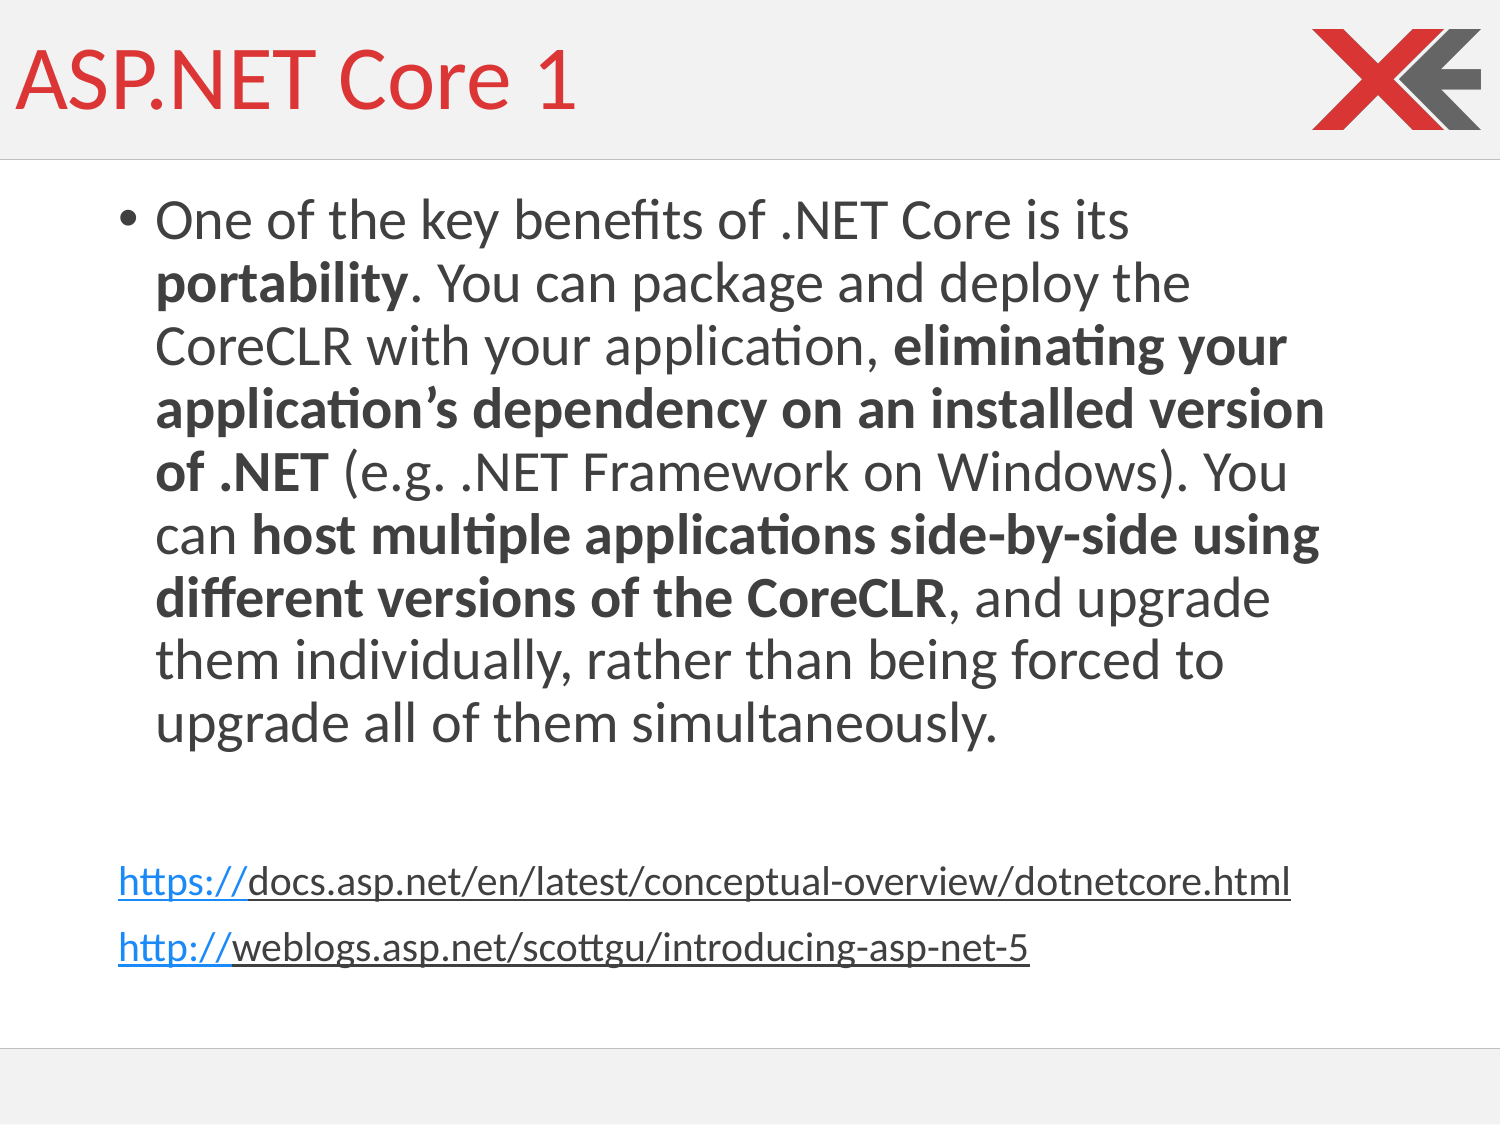

# ASP.NET Core 1
One of the key benefits of .NET Core is its portability. You can package and deploy the CoreCLR with your application, eliminating your application’s dependency on an installed version of .NET (e.g. .NET Framework on Windows). You can host multiple applications side-by-side using different versions of the CoreCLR, and upgrade them individually, rather than being forced to upgrade all of them simultaneously.

https://docs.asp.net/en/latest/conceptual-overview/dotnetcore.html
http://weblogs.asp.net/scottgu/introducing-asp-net-5